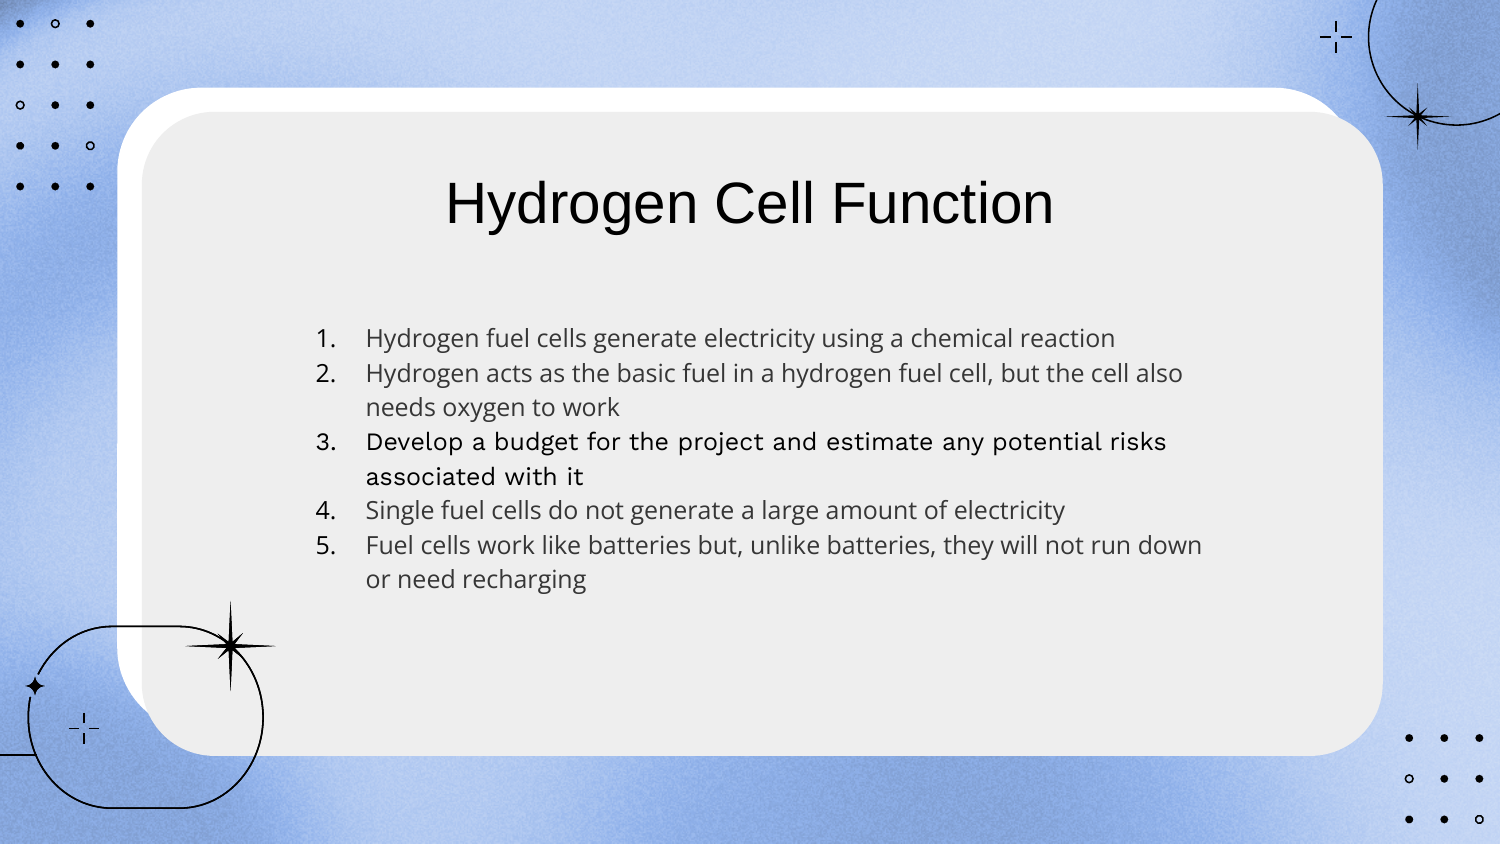

# Hydrogen Cell Function

Hydrogen fuel cells generate electricity using a chemical reaction
Hydrogen acts as the basic fuel in a hydrogen fuel cell, but the cell also needs oxygen to work
Develop a budget for the project and estimate any potential risks associated with it
Single fuel cells do not generate a large amount of electricity
Fuel cells work like batteries but, unlike batteries, they will not run down or need recharging